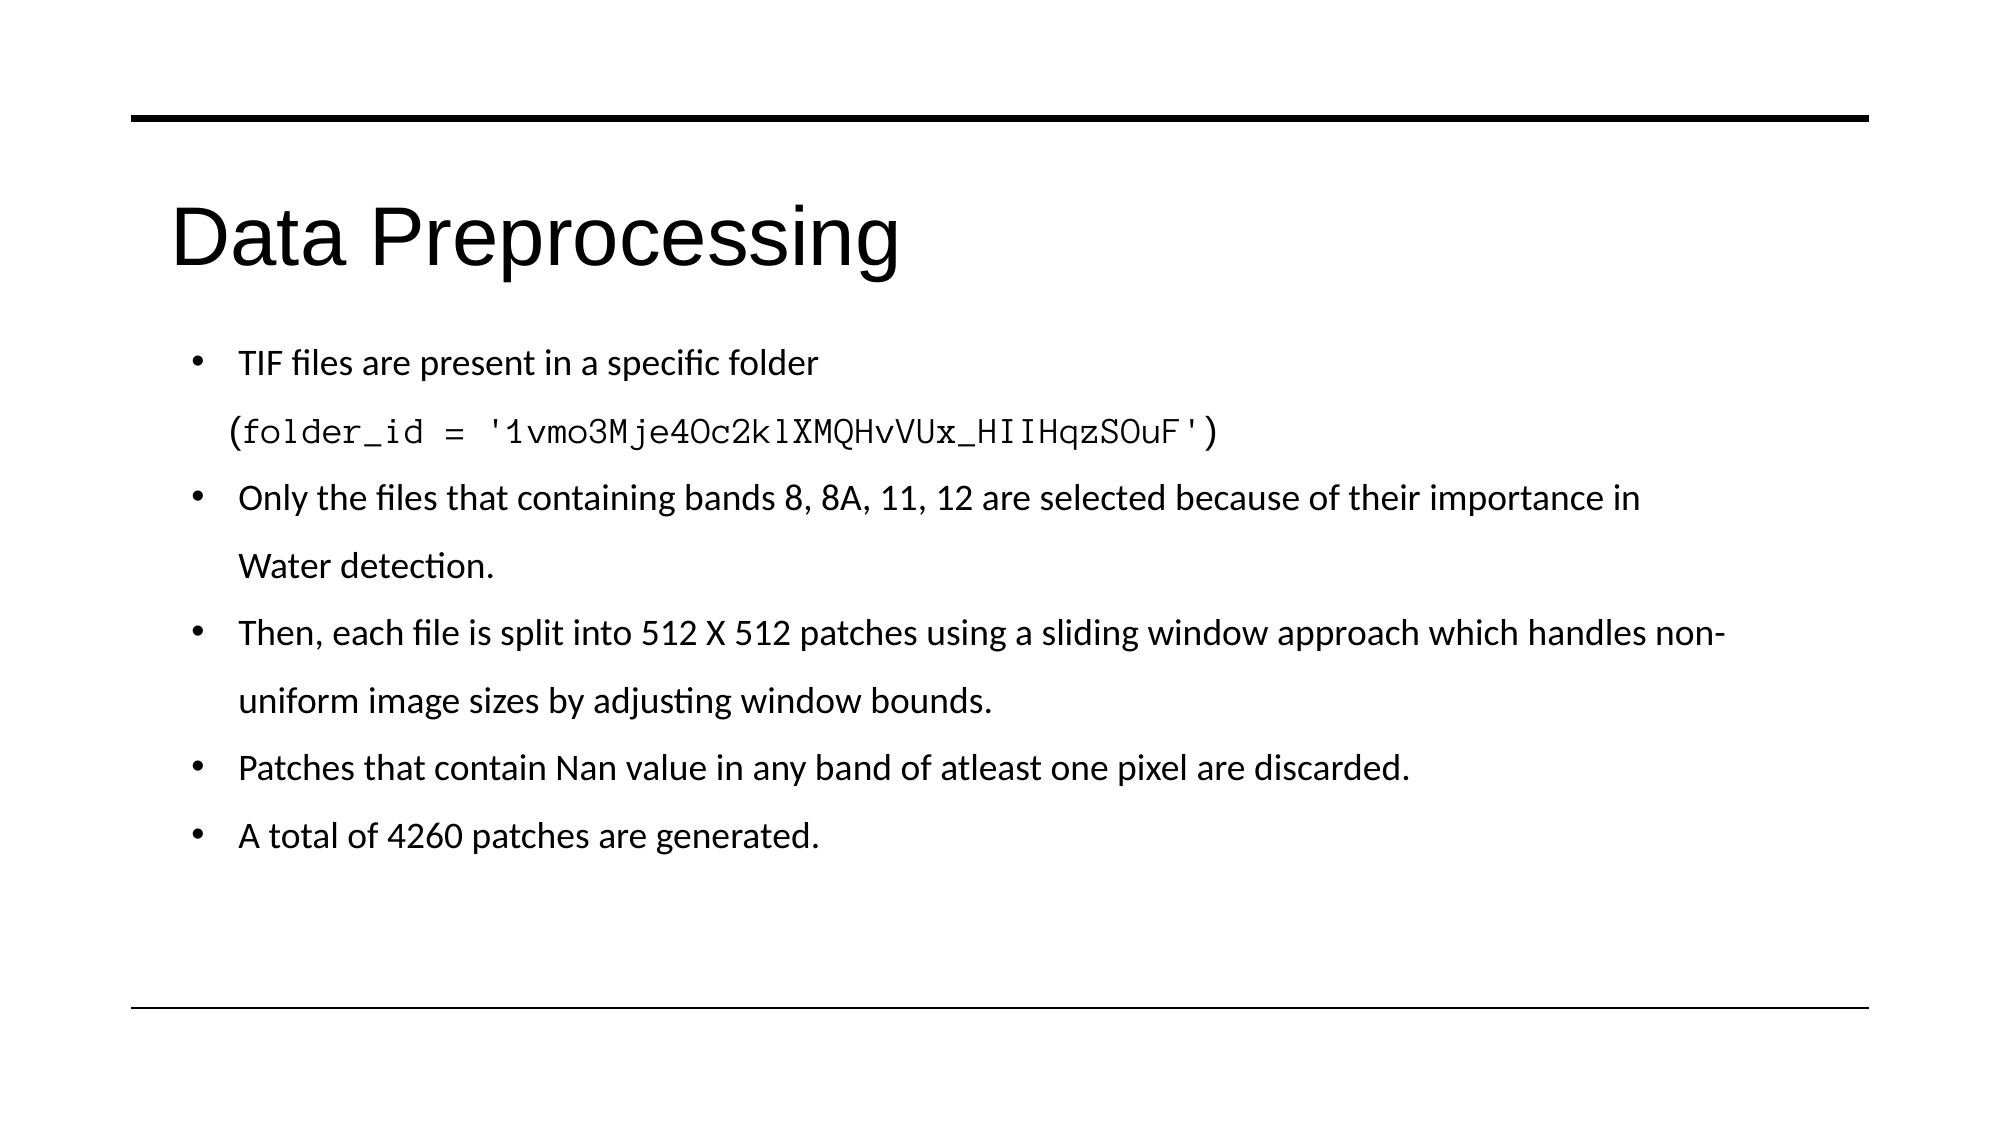

Data Preprocessing
TIF files are present in a specific folder
 (folder_id = '1vmo3Mje4Oc2klXMQHvVUx_HIIHqzSOuF')
Only the files that containing bands 8, 8A, 11, 12 are selected because of their importance in Water detection.
Then, each file is split into 512 X 512 patches using a sliding window approach which handles non-uniform image sizes by adjusting window bounds.
Patches that contain Nan value in any band of atleast one pixel are discarded.
A total of 4260 patches are generated.